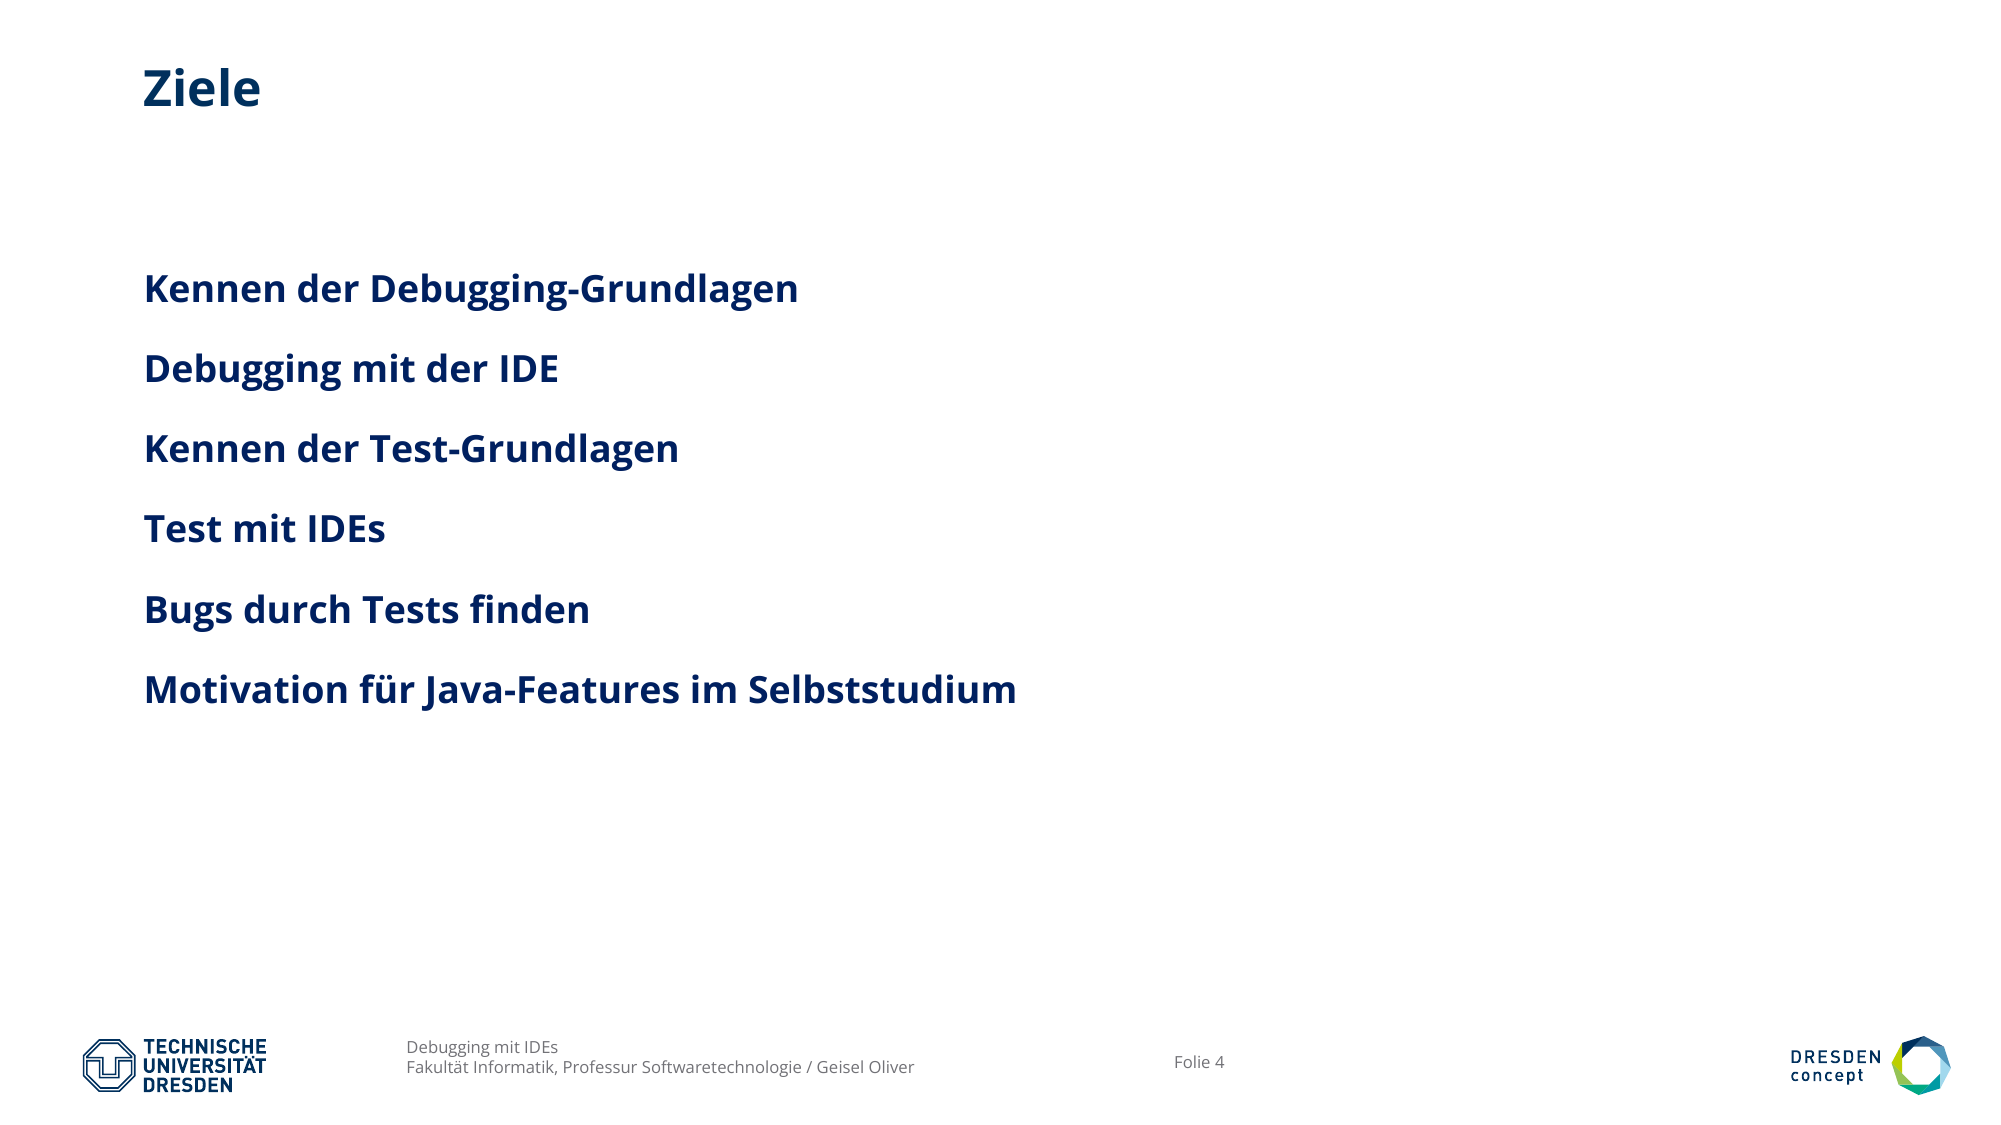

# Ziele
Kennen der Debugging-Grundlagen
Debugging mit der IDE
Kennen der Test-Grundlagen
Test mit IDEs
Bugs durch Tests finden
Motivation für Java-Features im Selbststudium